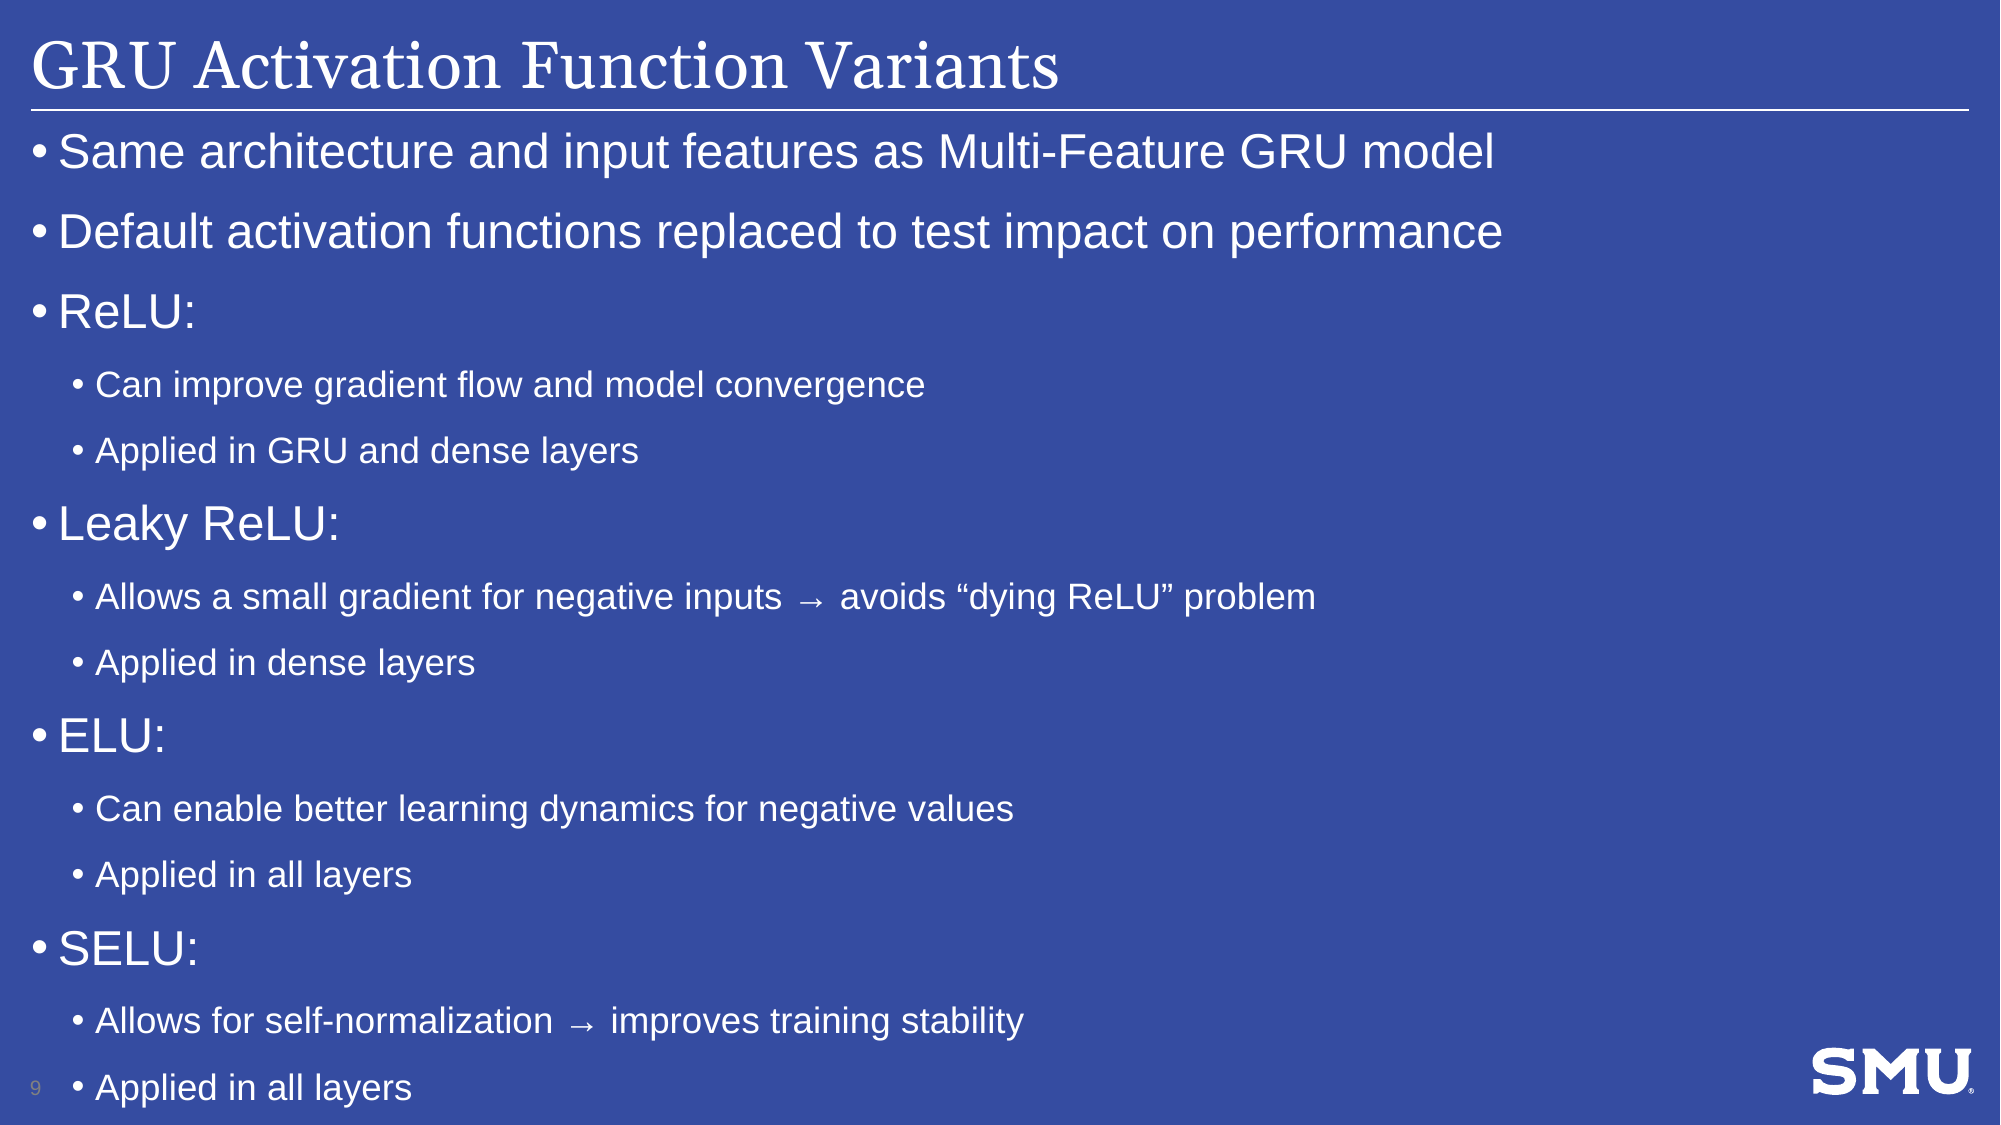

# GRU Activation Function Variants
Same architecture and input features as Multi-Feature GRU model
Default activation functions replaced to test impact on performance
ReLU:
Can improve gradient flow and model convergence
Applied in GRU and dense layers
Leaky ReLU:
Allows a small gradient for negative inputs → avoids “dying ReLU” problem
Applied in dense layers
ELU:
Can enable better learning dynamics for negative values
Applied in all layers
SELU:
Allows for self-normalization → improves training stability
Applied in all layers
9